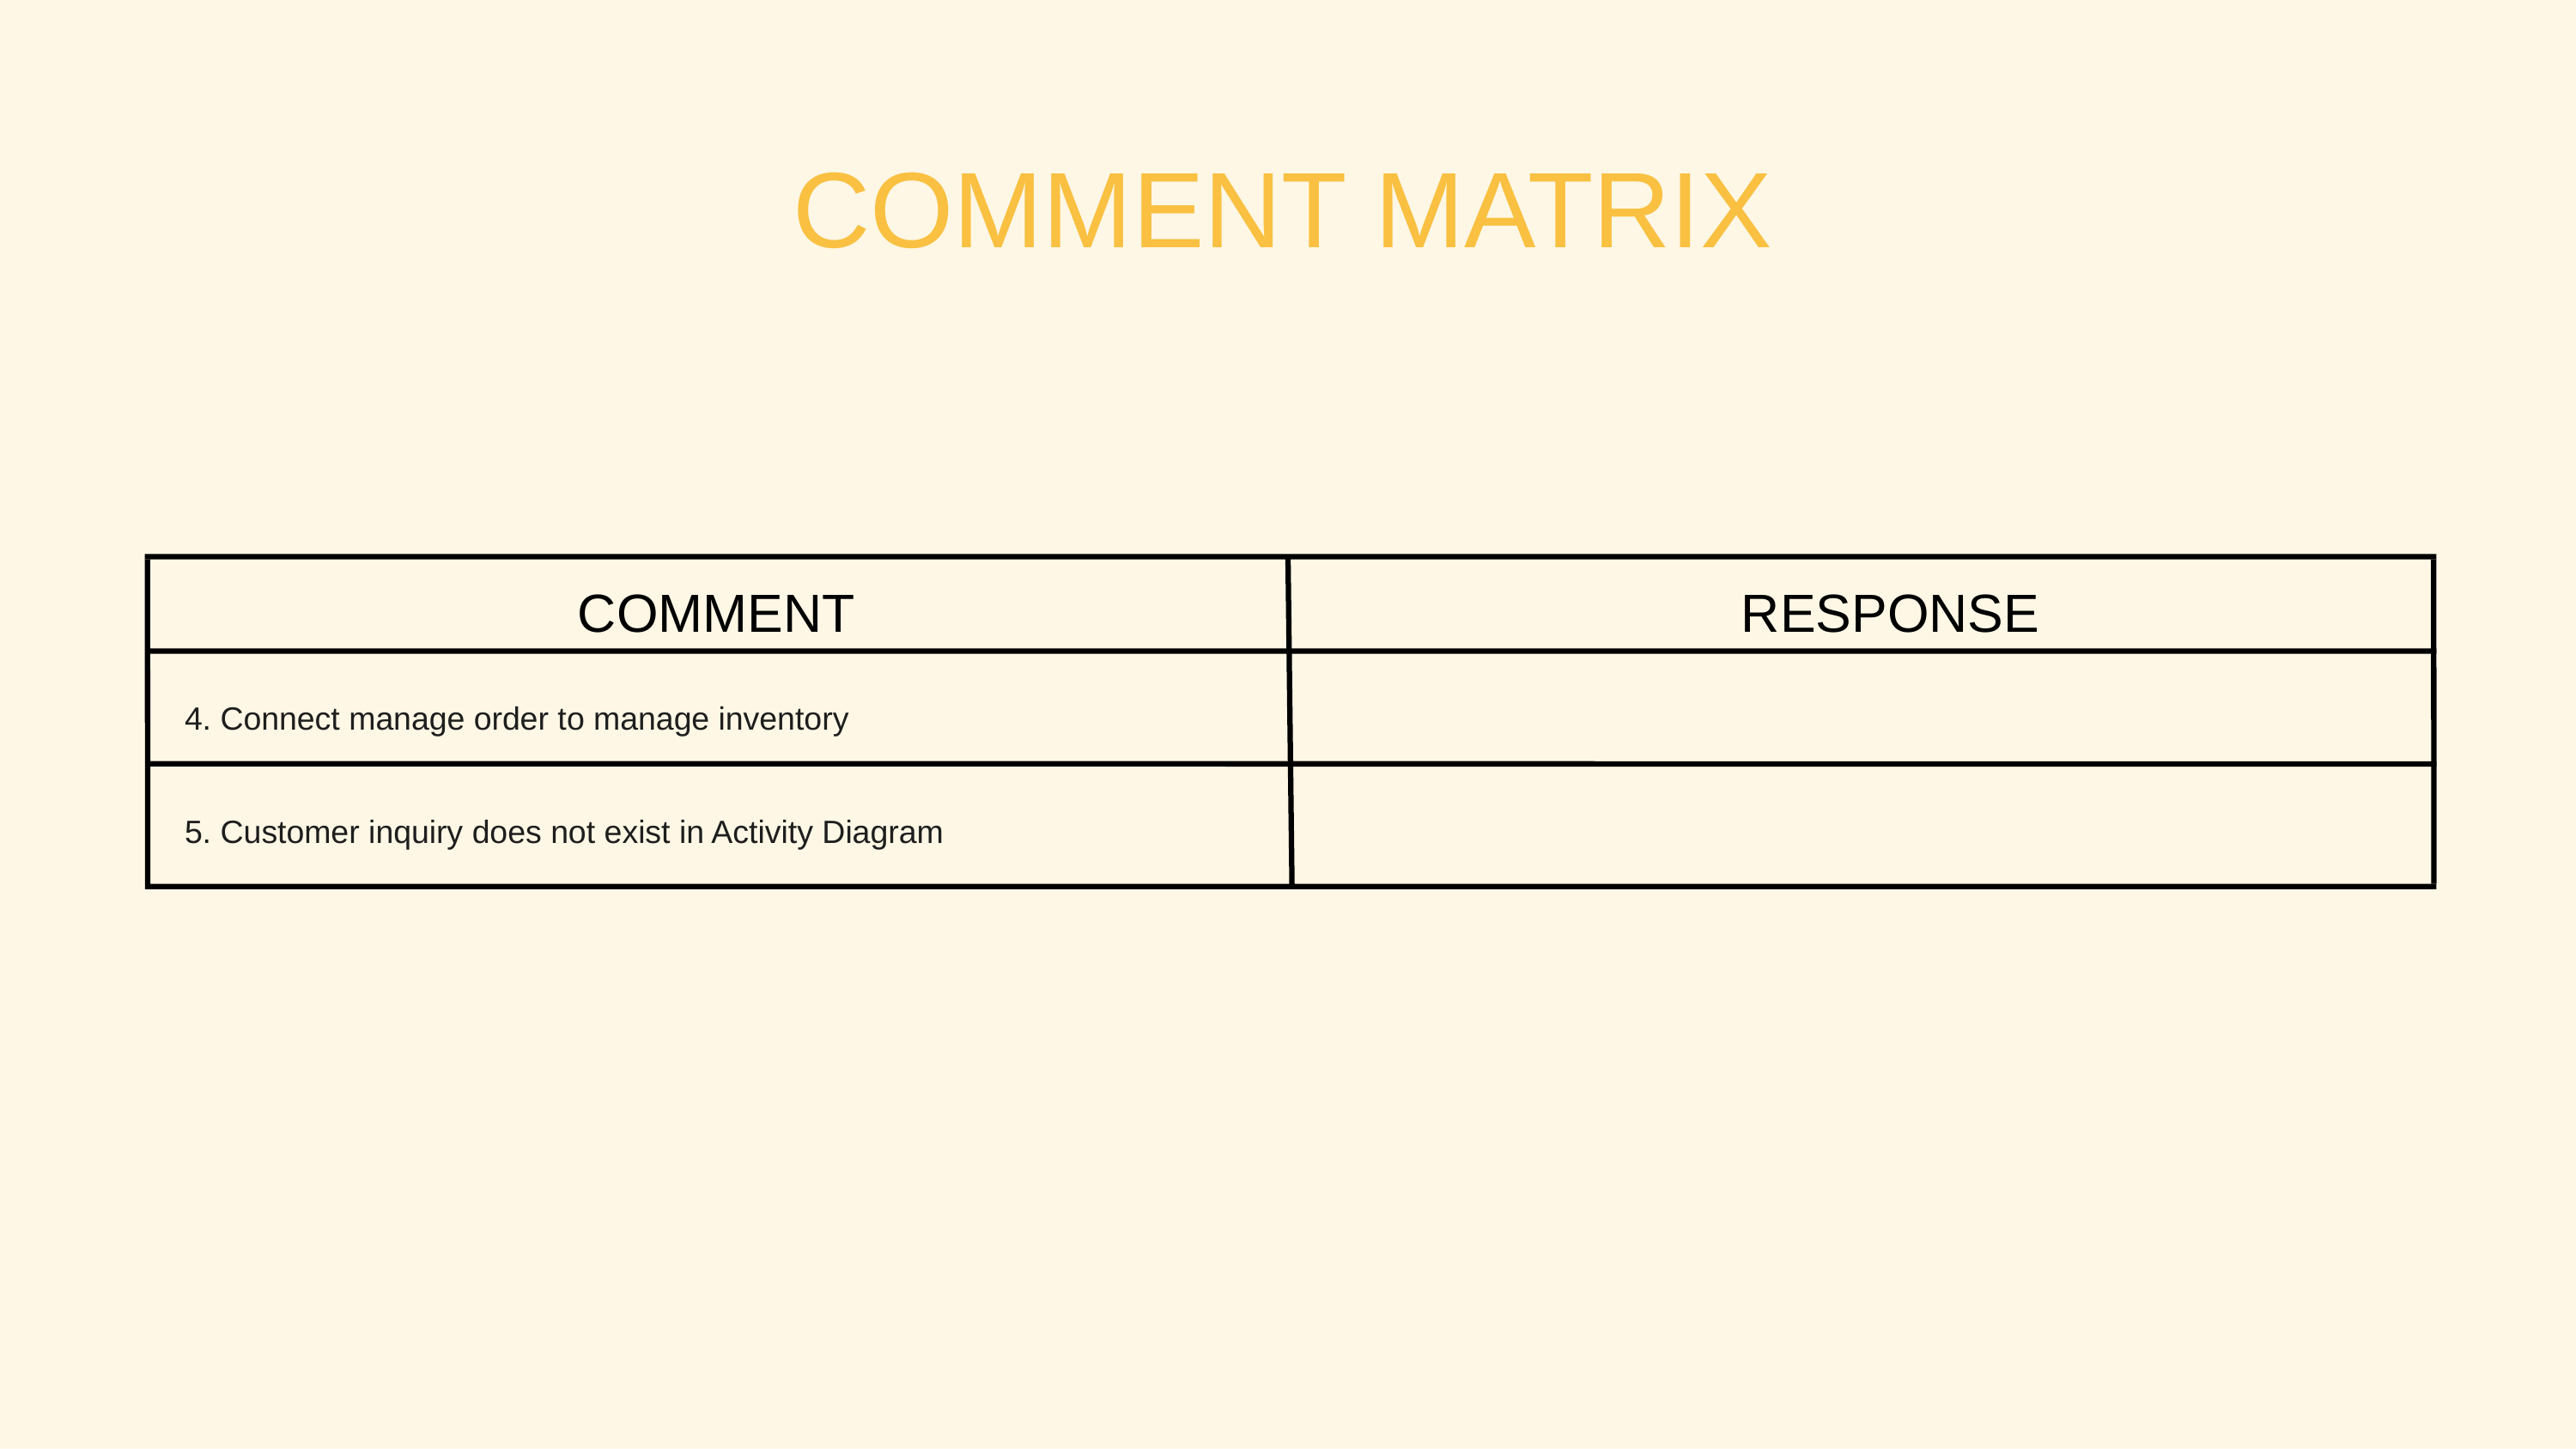

COMMENT MATRIX

COMMENT
RESPONSE

4. Connect manage order to manage inventory

5. Customer inquiry does not exist in Activity Diagram